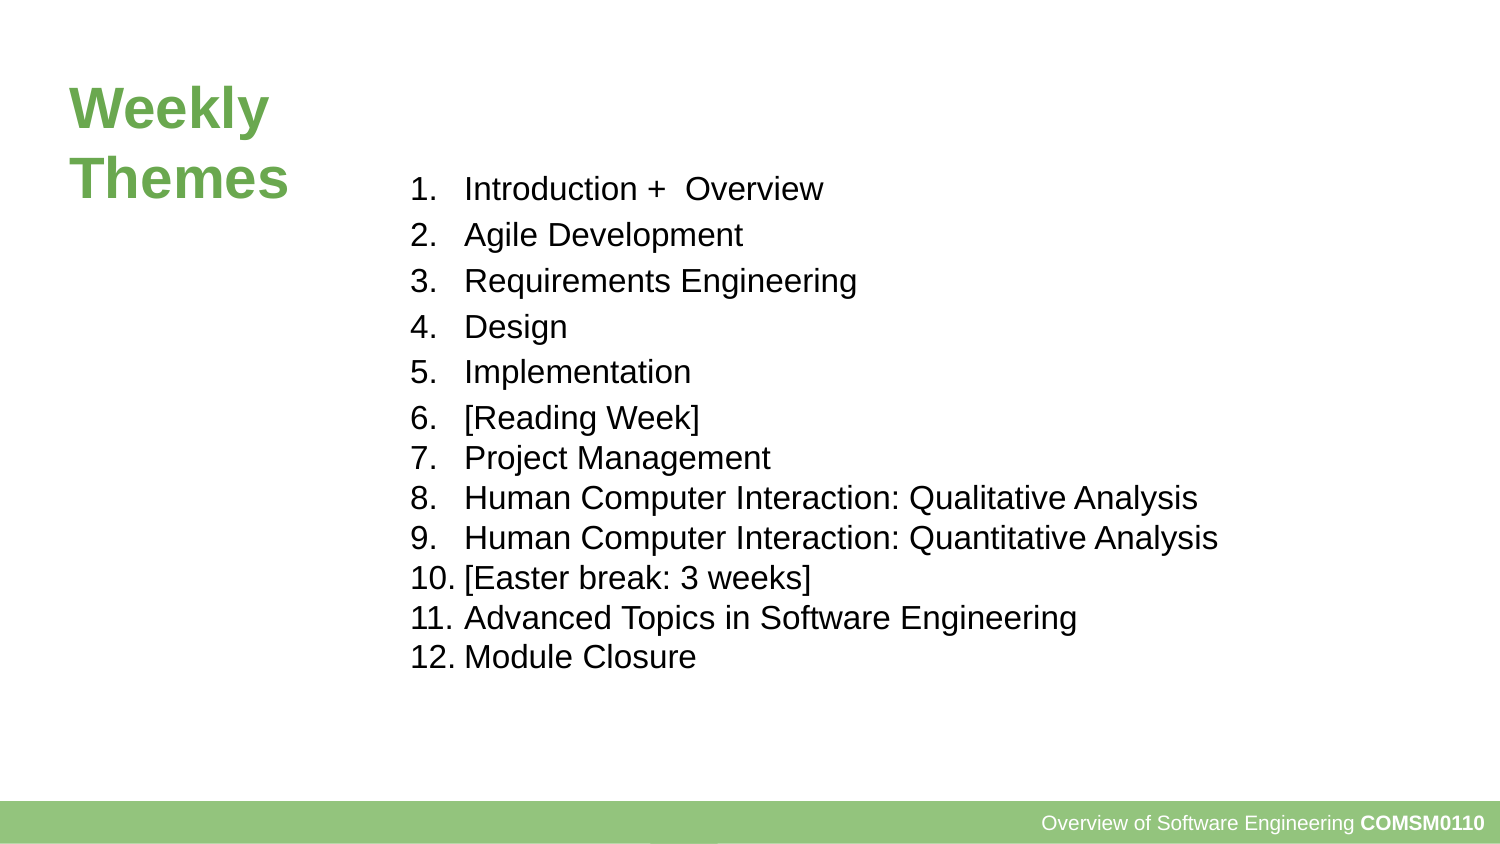

Weekly Themes
Introduction +  Overview
Agile Development
Requirements Engineering
Design
Implementation
[Reading Week]
Project Management
Human Computer Interaction: Qualitative Analysis
Human Computer Interaction: Quantitative Analysis
[Easter break: 3 weeks]
Advanced Topics in Software Engineering
Module Closure